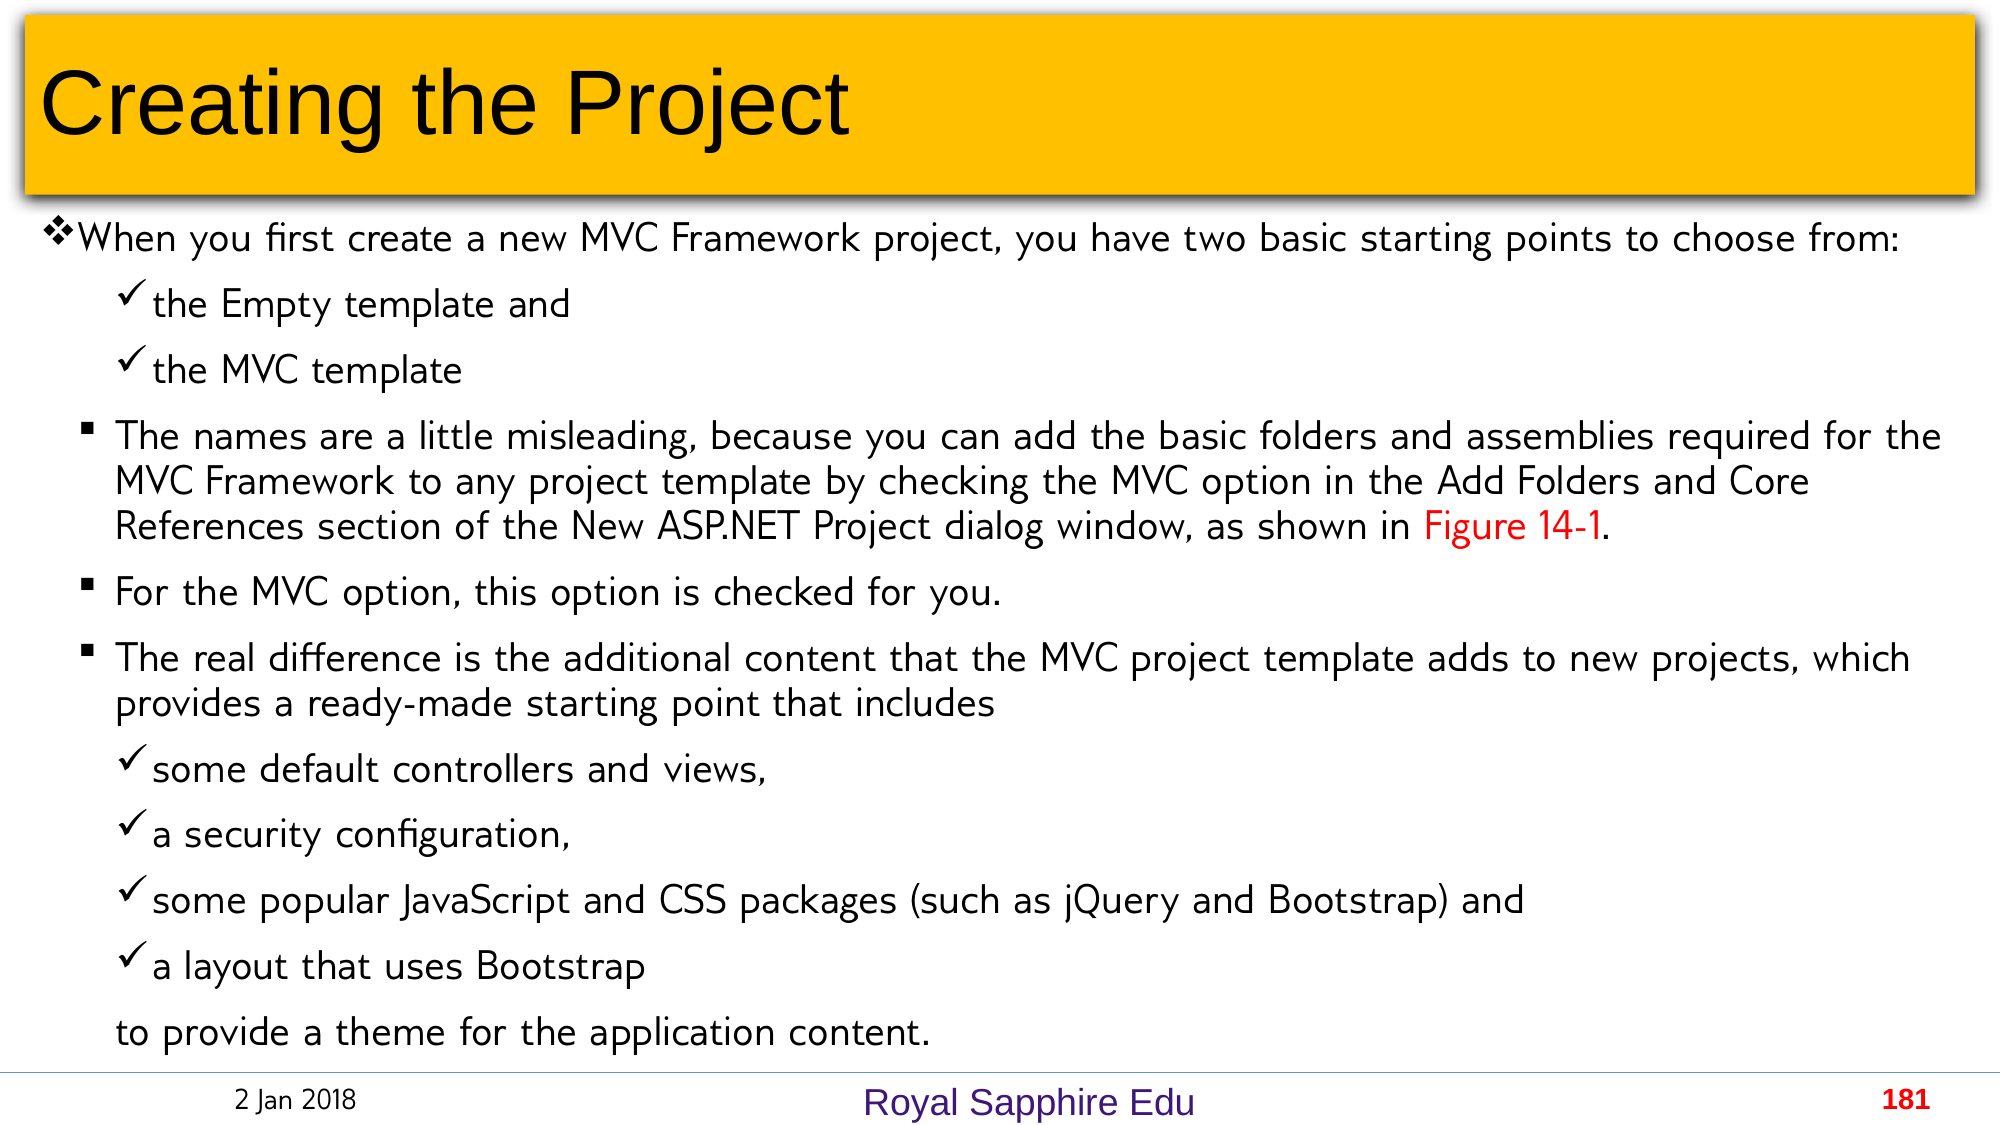

# Creating the Project
When you first create a new MVC Framework project, you have two basic starting points to choose from:
the Empty template and
the MVC template
The names are a little misleading, because you can add the basic folders and assemblies required for the MVC Framework to any project template by checking the MVC option in the Add Folders and Core References section of the New ASP.NET Project dialog window, as shown in Figure 14-1.
For the MVC option, this option is checked for you.
The real difference is the additional content that the MVC project template adds to new projects, which provides a ready-made starting point that includes
some default controllers and views,
a security configuration,
some popular JavaScript and CSS packages (such as jQuery and Bootstrap) and
a layout that uses Bootstrap
to provide a theme for the application content.
2 Jan 2018
181